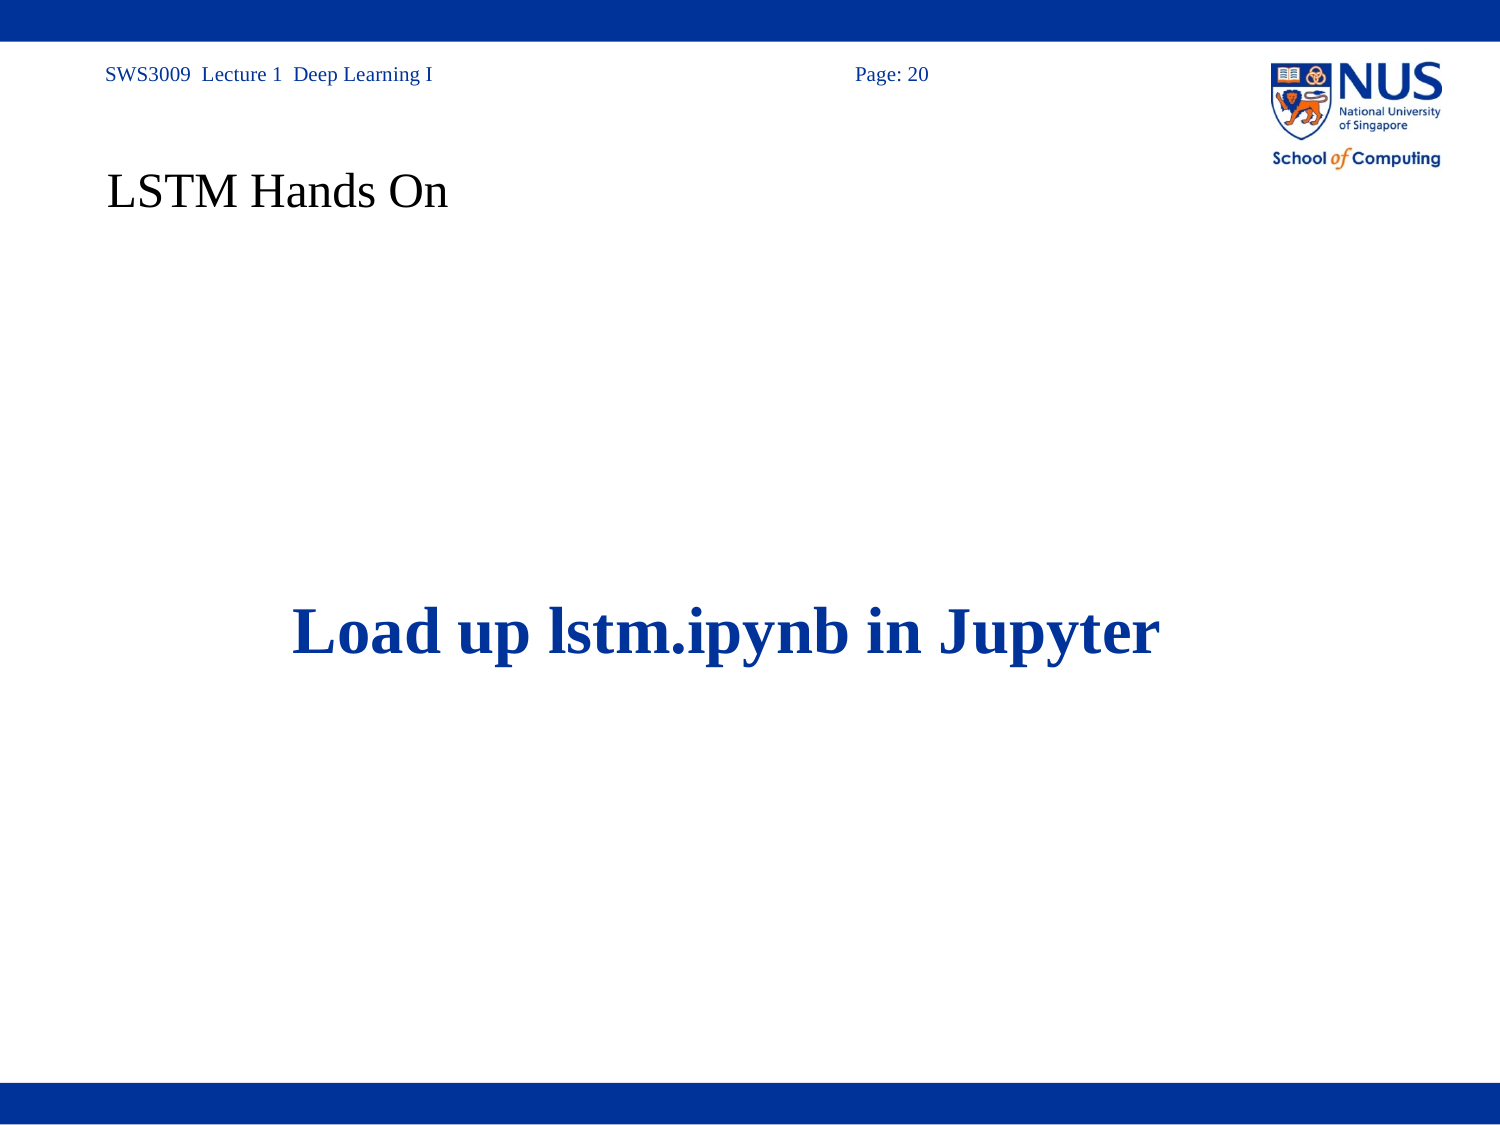

# LSTM Hands On

Load up lstm.ipynb in Jupyter